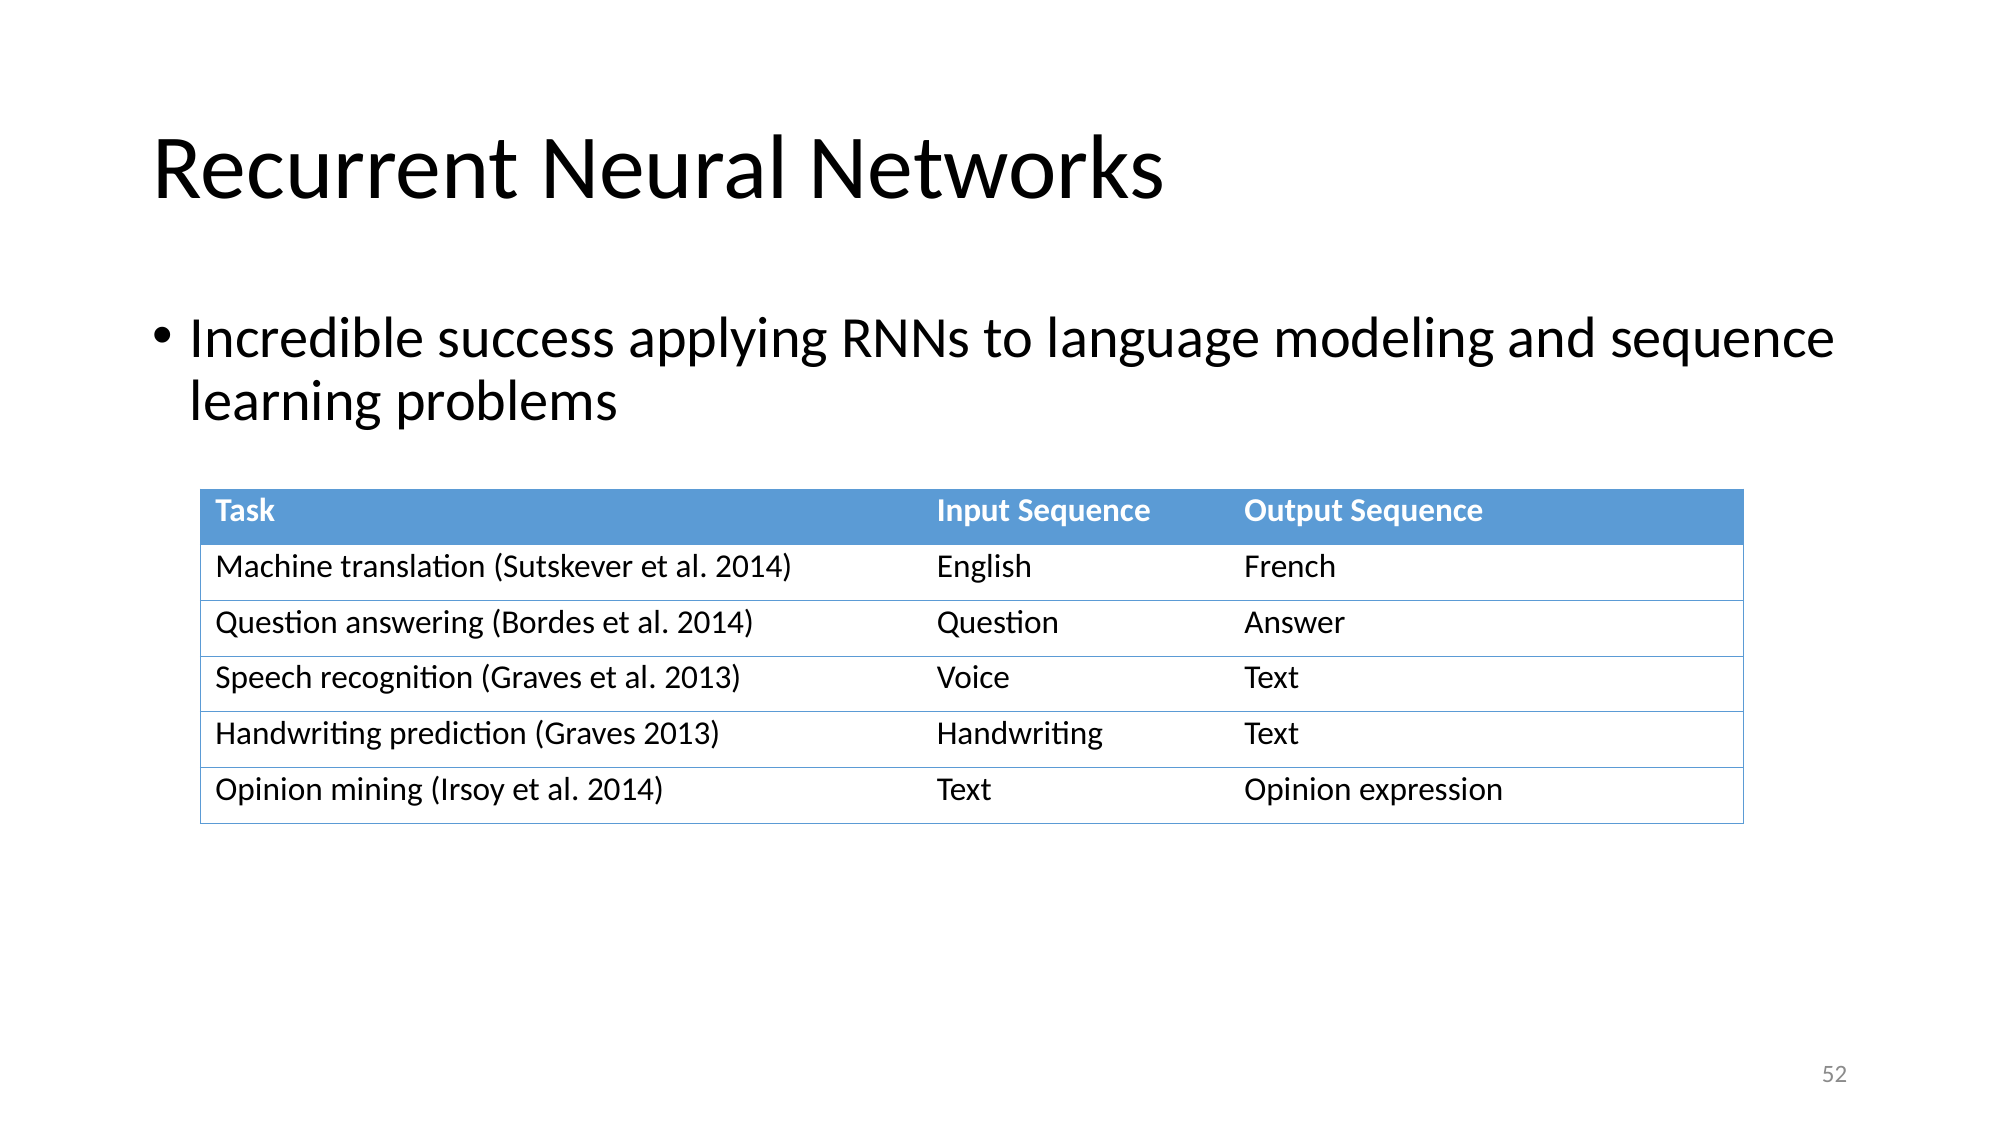

# Recurrent Neural Networks
Incredible success applying RNNs to language modeling and sequence learning problems

| Task | Input Sequence | Output Sequence |
| --- | --- | --- |
| Machine translation (Sutskever et al. 2014) | English | French |
| Question answering (Bordes et al. 2014) | Question | Answer |
| Speech recognition (Graves et al. 2013) | Voice | Text |
| Handwriting prediction (Graves 2013) | Handwriting | Text |
| Opinion mining (Irsoy et al. 2014) | Text | Opinion expression |
52